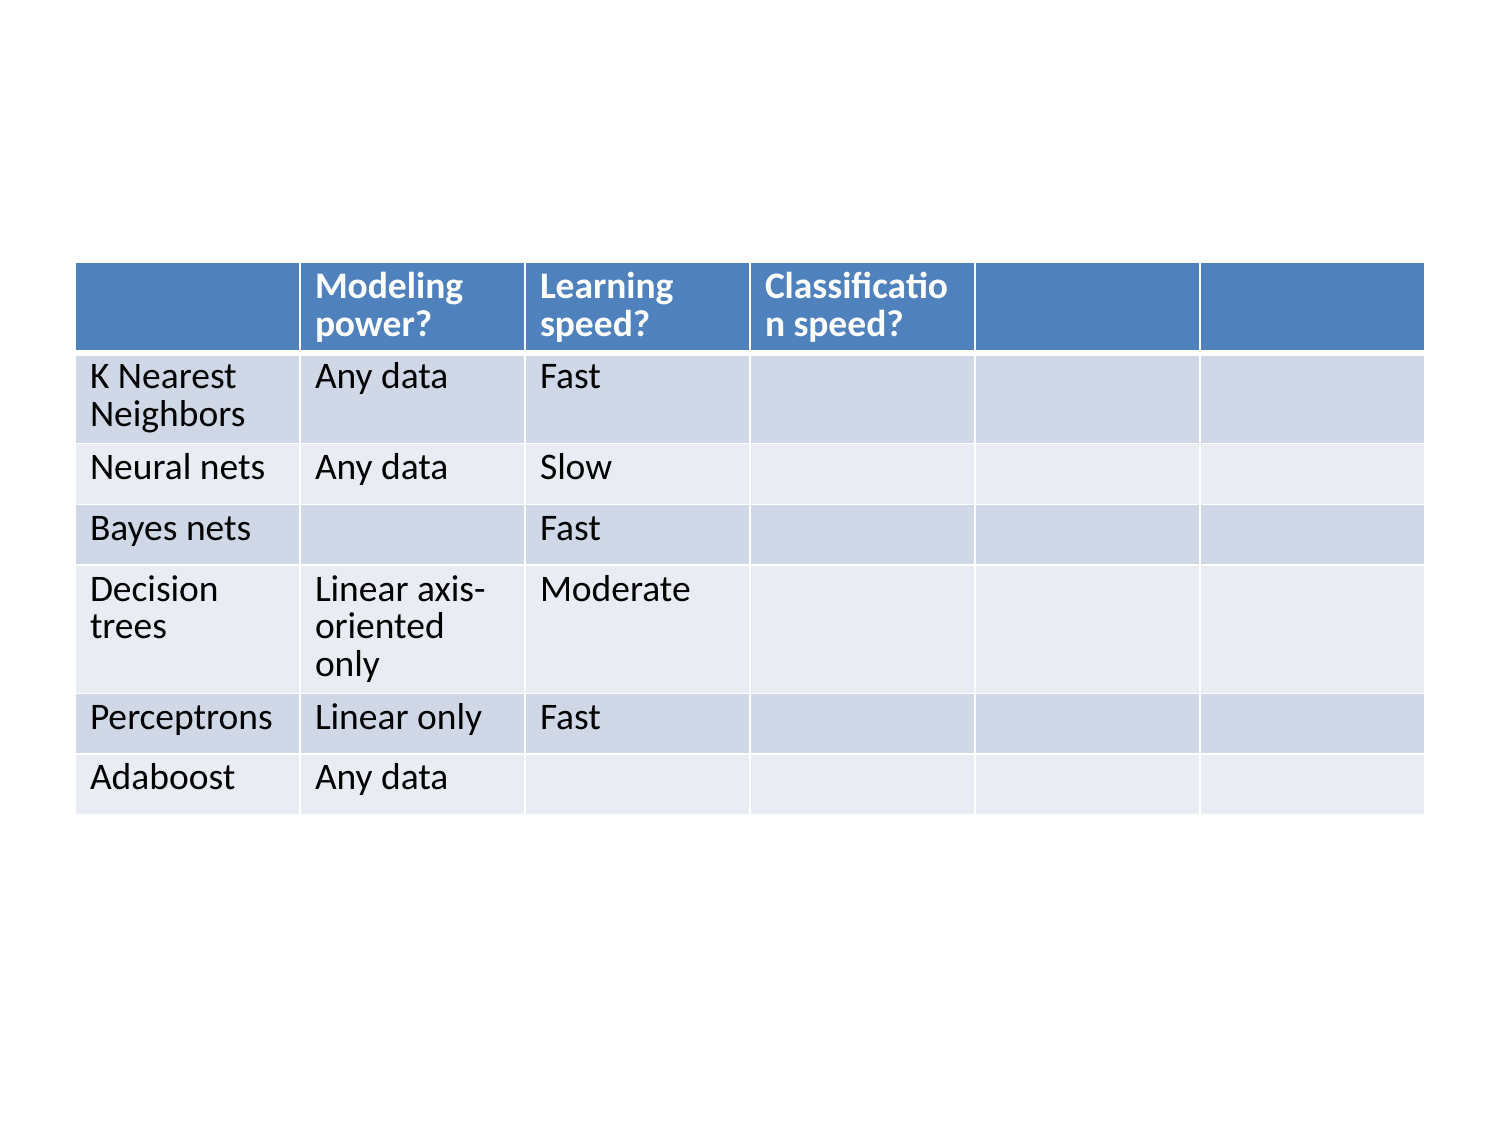

#
|  | Modeling power? | Learning speed? | Classification speed? |  |  |
| --- | --- | --- | --- | --- | --- |
| K Nearest Neighbors | Any data | Fast |  |  |  |
| Neural nets | Any data | Slow |  |  |  |
| Bayes nets |  | Fast |  |  |  |
| Decision trees | Linear axis-oriented only | Moderate |  |  |  |
| Perceptrons | Linear only | Fast |  |  |  |
| Adaboost | Any data |  |  |  |  |